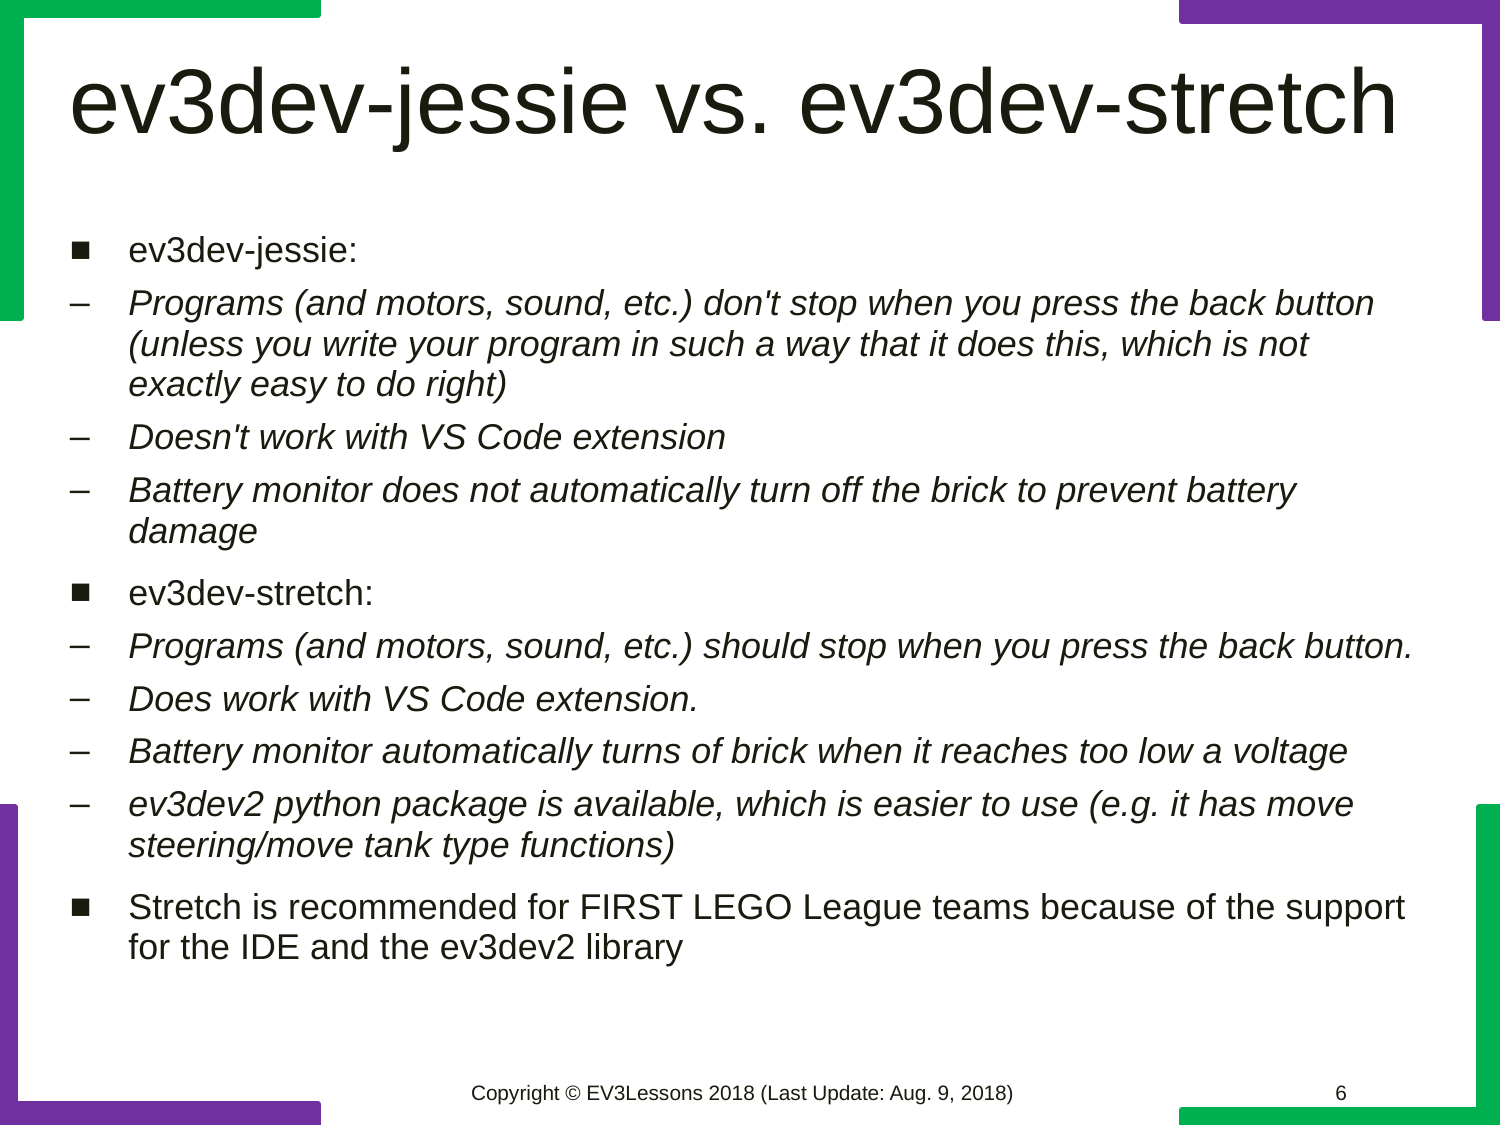

# ev3dev-jessie vs. ev3dev-stretch
ev3dev-jessie:
Programs (and motors, sound, etc.) don't stop when you press the back button (unless you write your program in such a way that it does this, which is not exactly easy to do right)
Doesn't work with VS Code extension
Battery monitor does not automatically turn off the brick to prevent battery damage
ev3dev-stretch:
Programs (and motors, sound, etc.) should stop when you press the back button.
Does work with VS Code extension.
Battery monitor automatically turns of brick when it reaches too low a voltage
ev3dev2 python package is available, which is easier to use (e.g. it has move steering/move tank type functions)
Stretch is recommended for FIRST LEGO League teams because of the support for the IDE and the ev3dev2 library

Copyright © EV3Lessons 2018 (Last Update: Aug. 9, 2018)
6